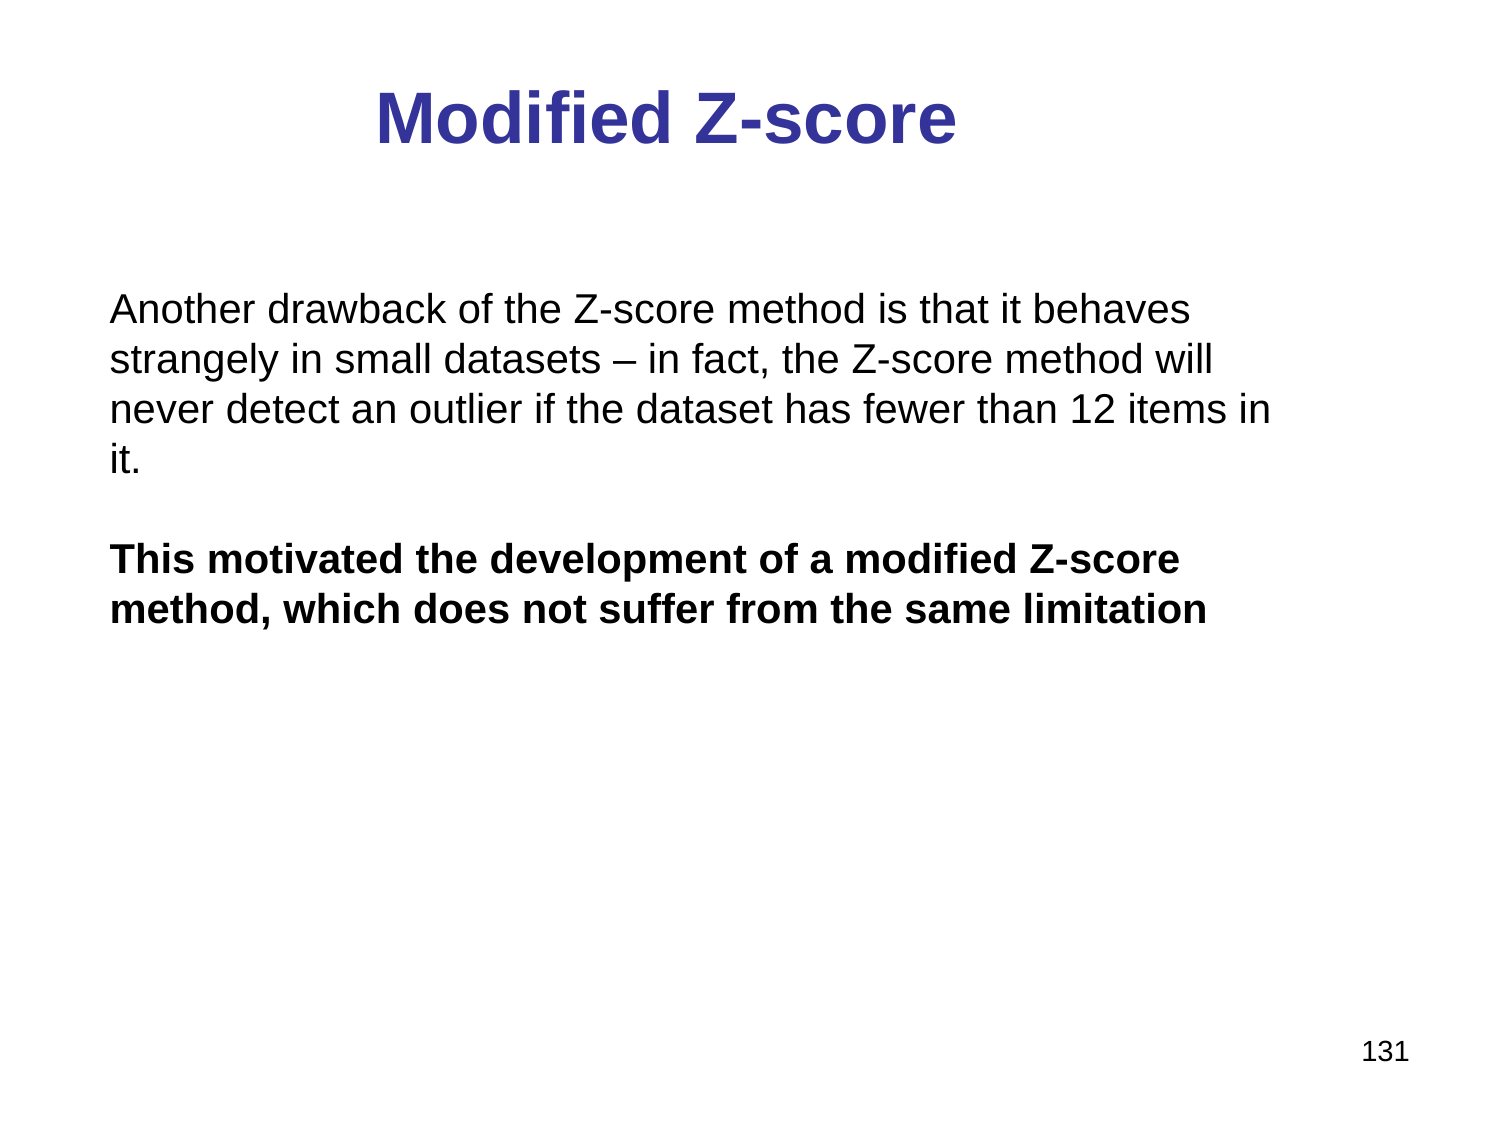

# Modified Z-score

Another drawback of the Z-score method is that it behaves strangely in small datasets – in fact, the Z-score method will never detect an outlier if the dataset has fewer than 12 items in it.

This motivated the development of a modified Z-score method, which does not suffer from the same limitation
131